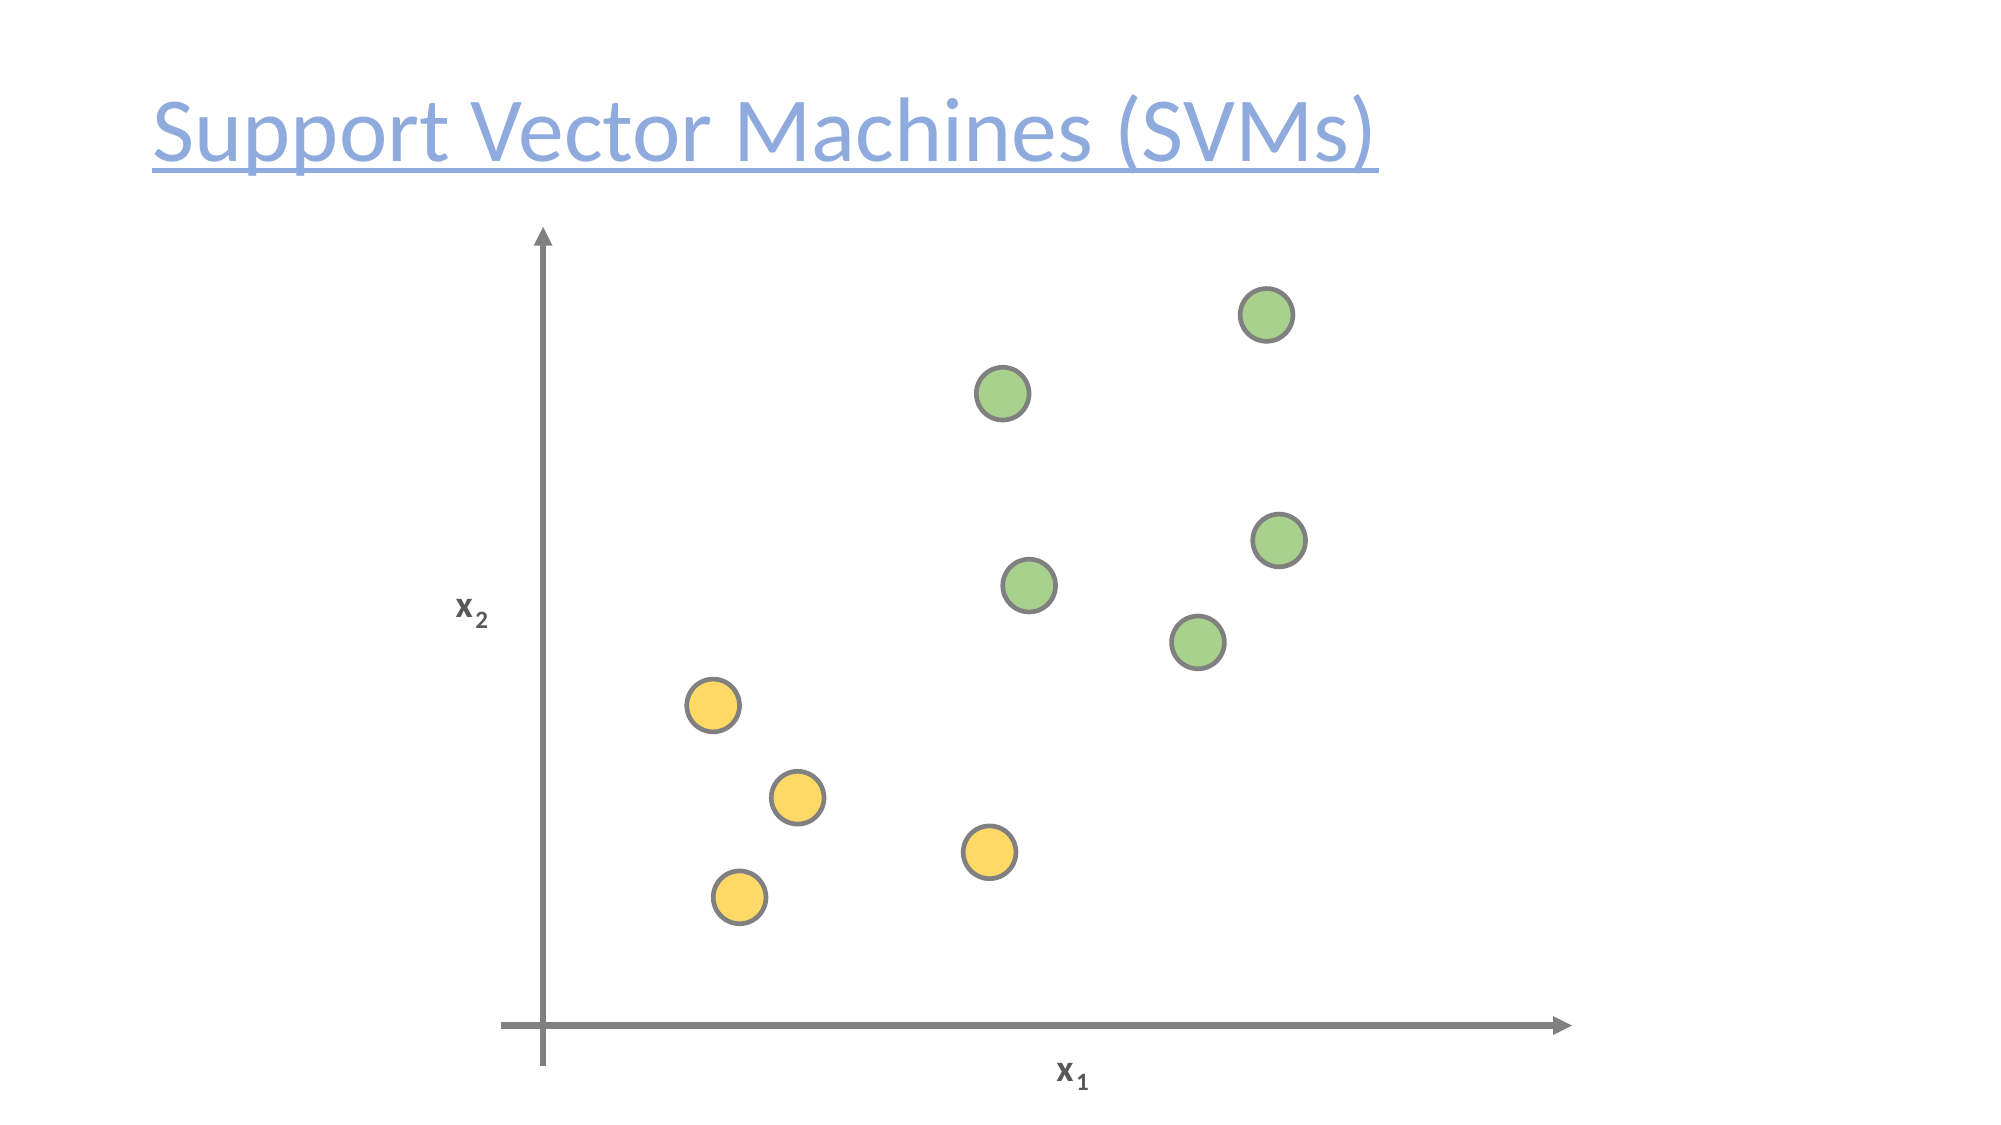

# Support Vector Machines (SVMs)

x
2

x
1